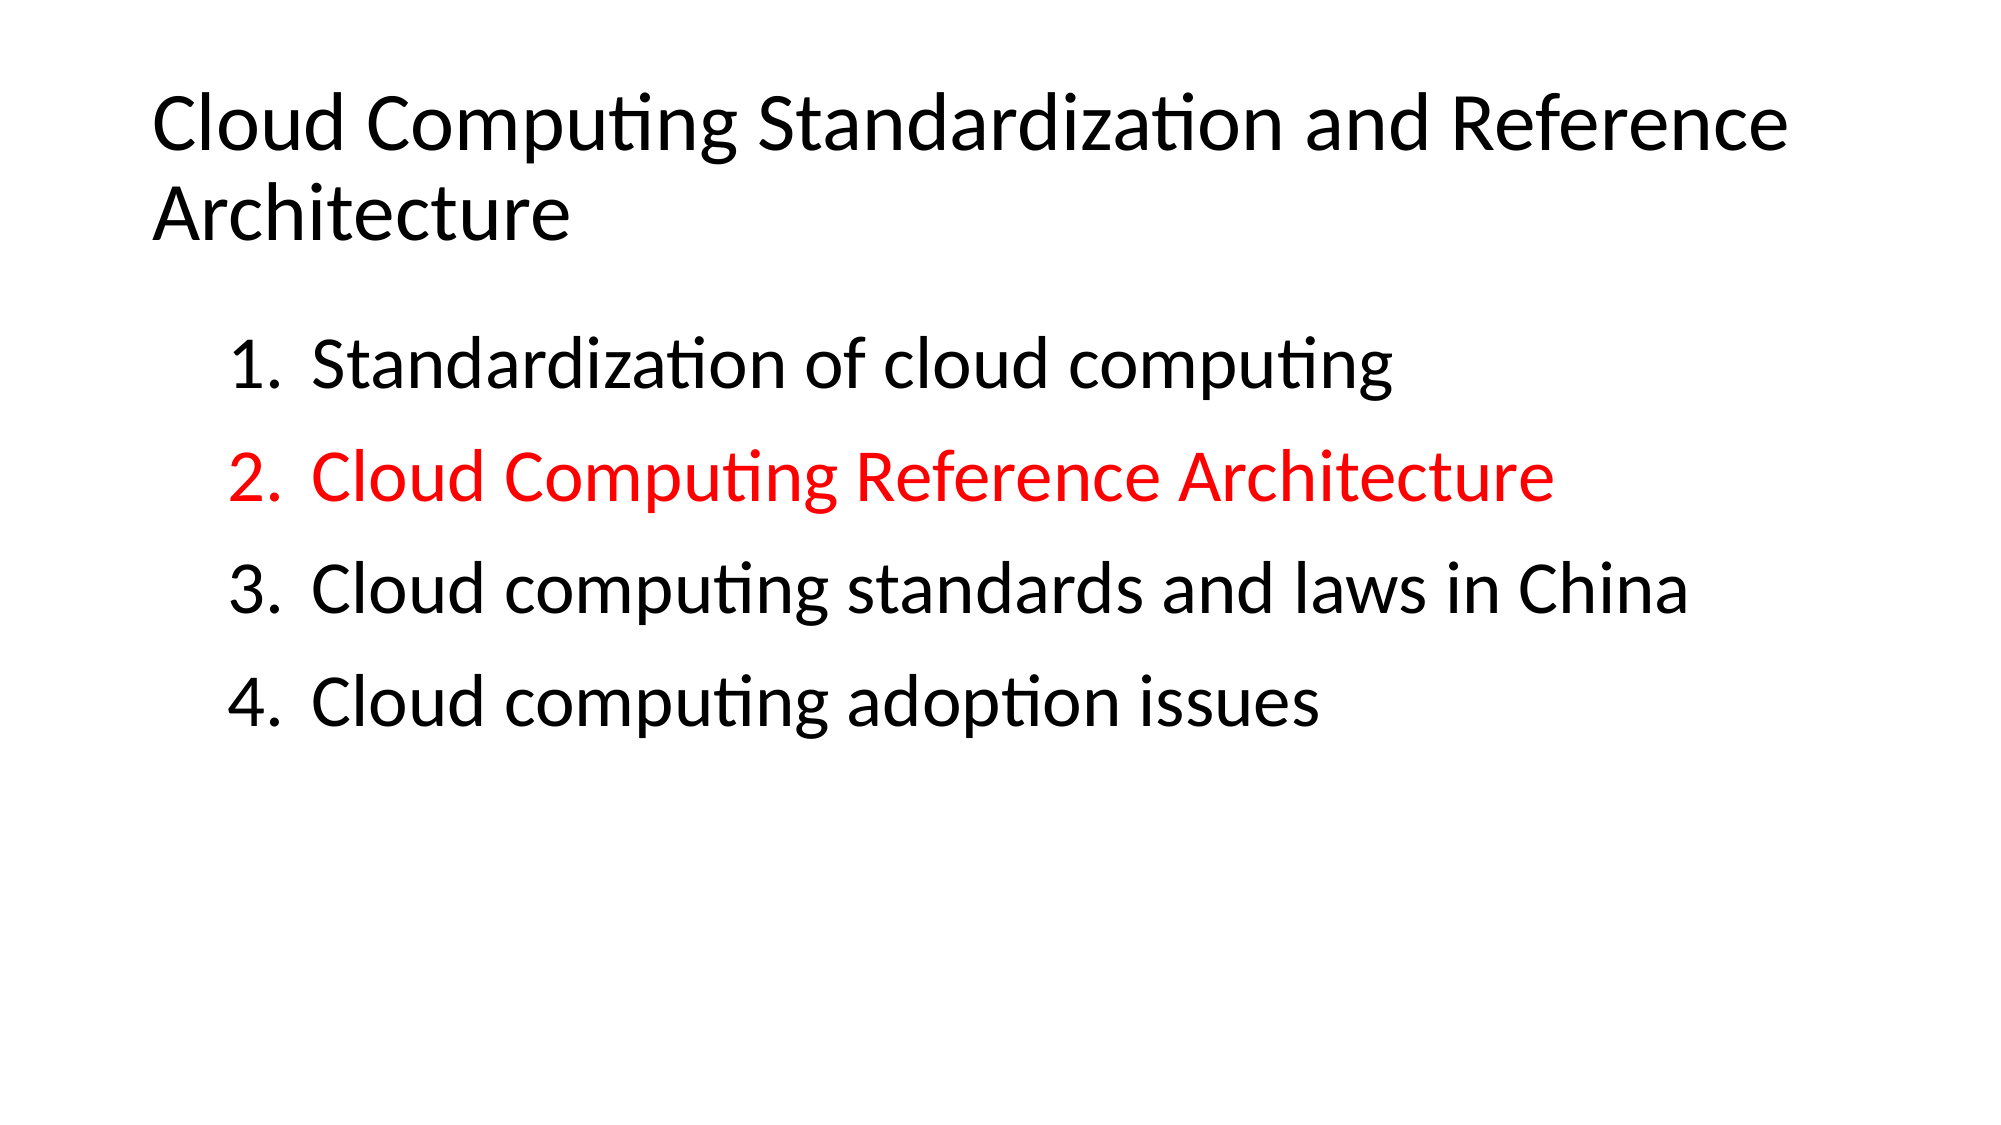

# Cloud Computing Standardization and Reference Architecture
Standardization of cloud computing
Cloud Computing Reference Architecture
Cloud computing standards and laws in China
Cloud computing adoption issues